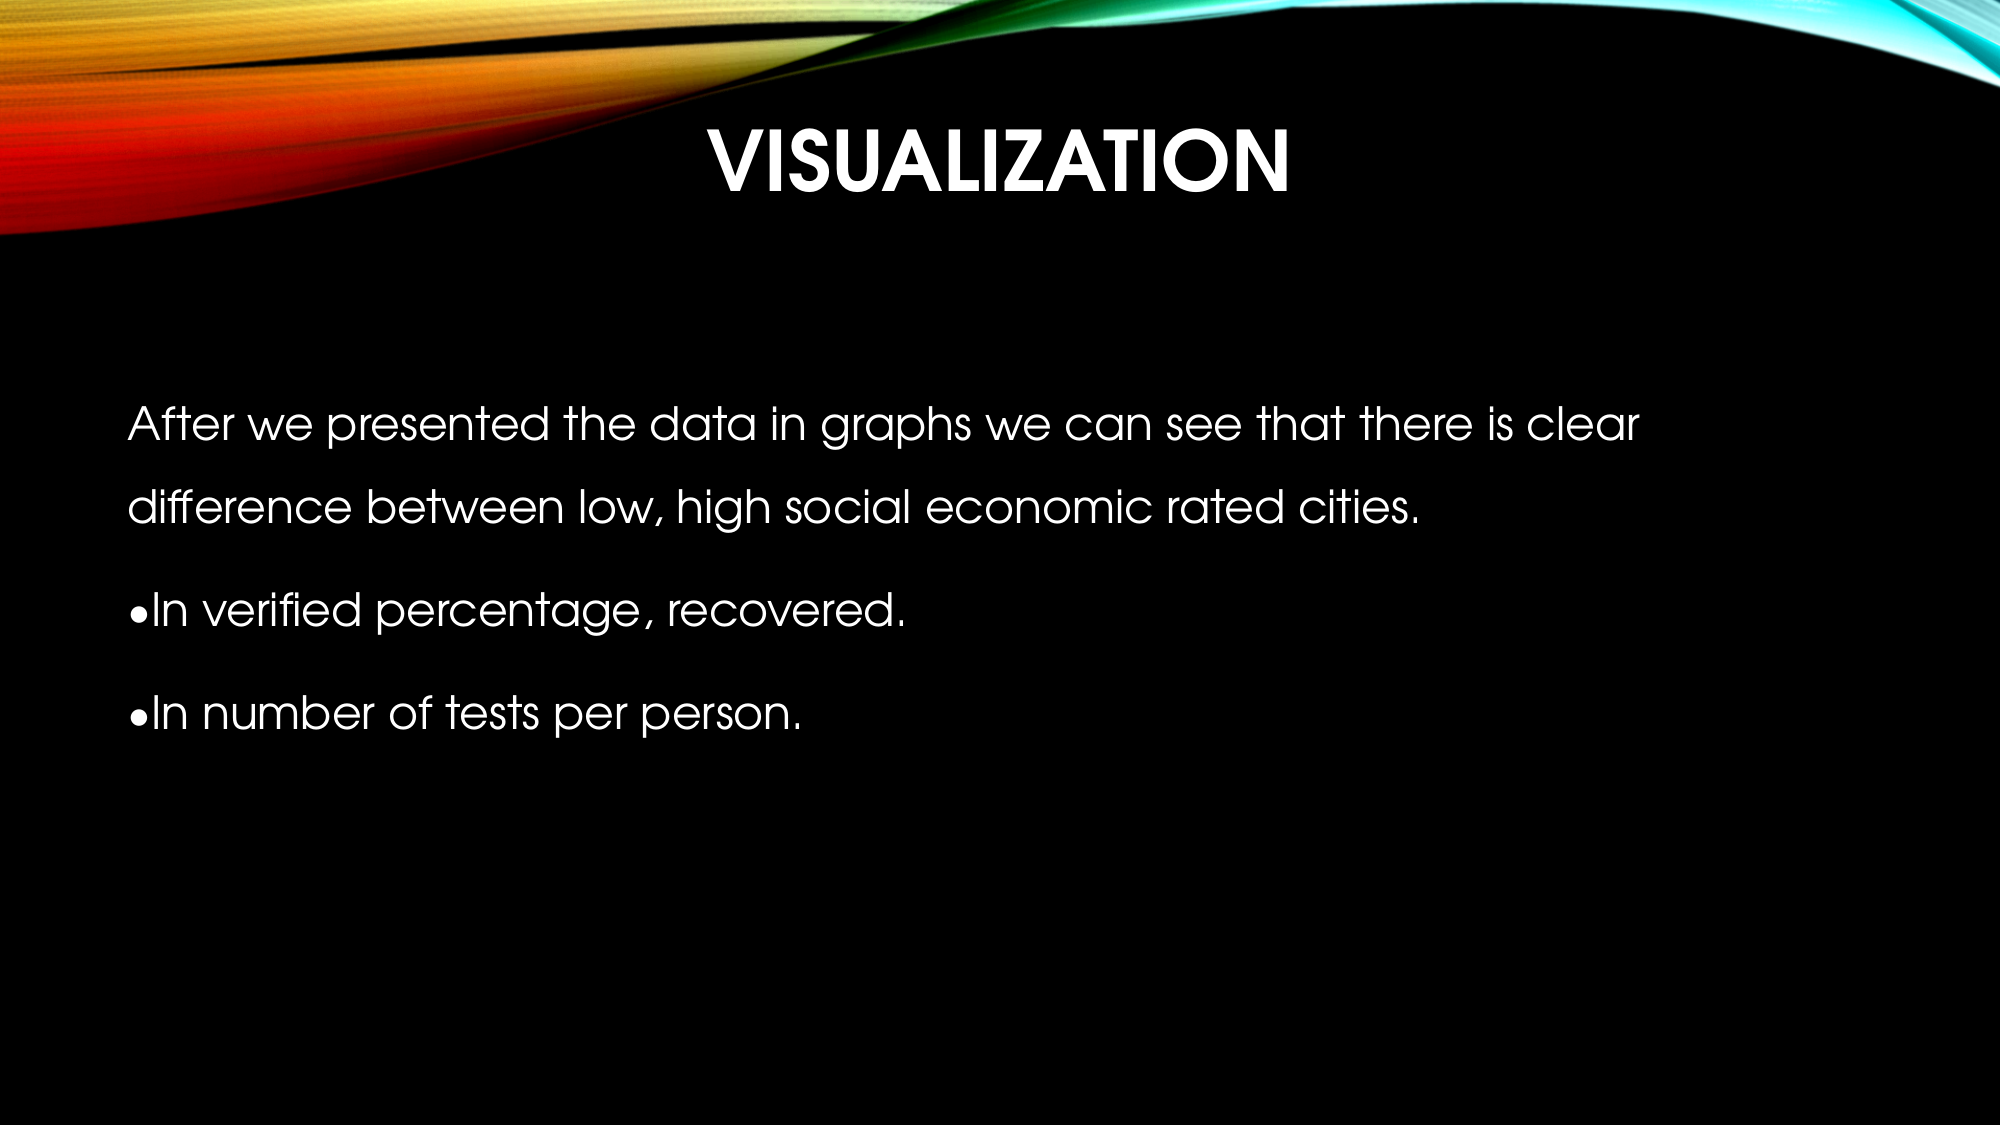

# Visualization
After we presented the data in graphs we can see that there is clear difference between low, high social economic rated cities.
•In verified percentage, recovered.
•In number of tests per person.